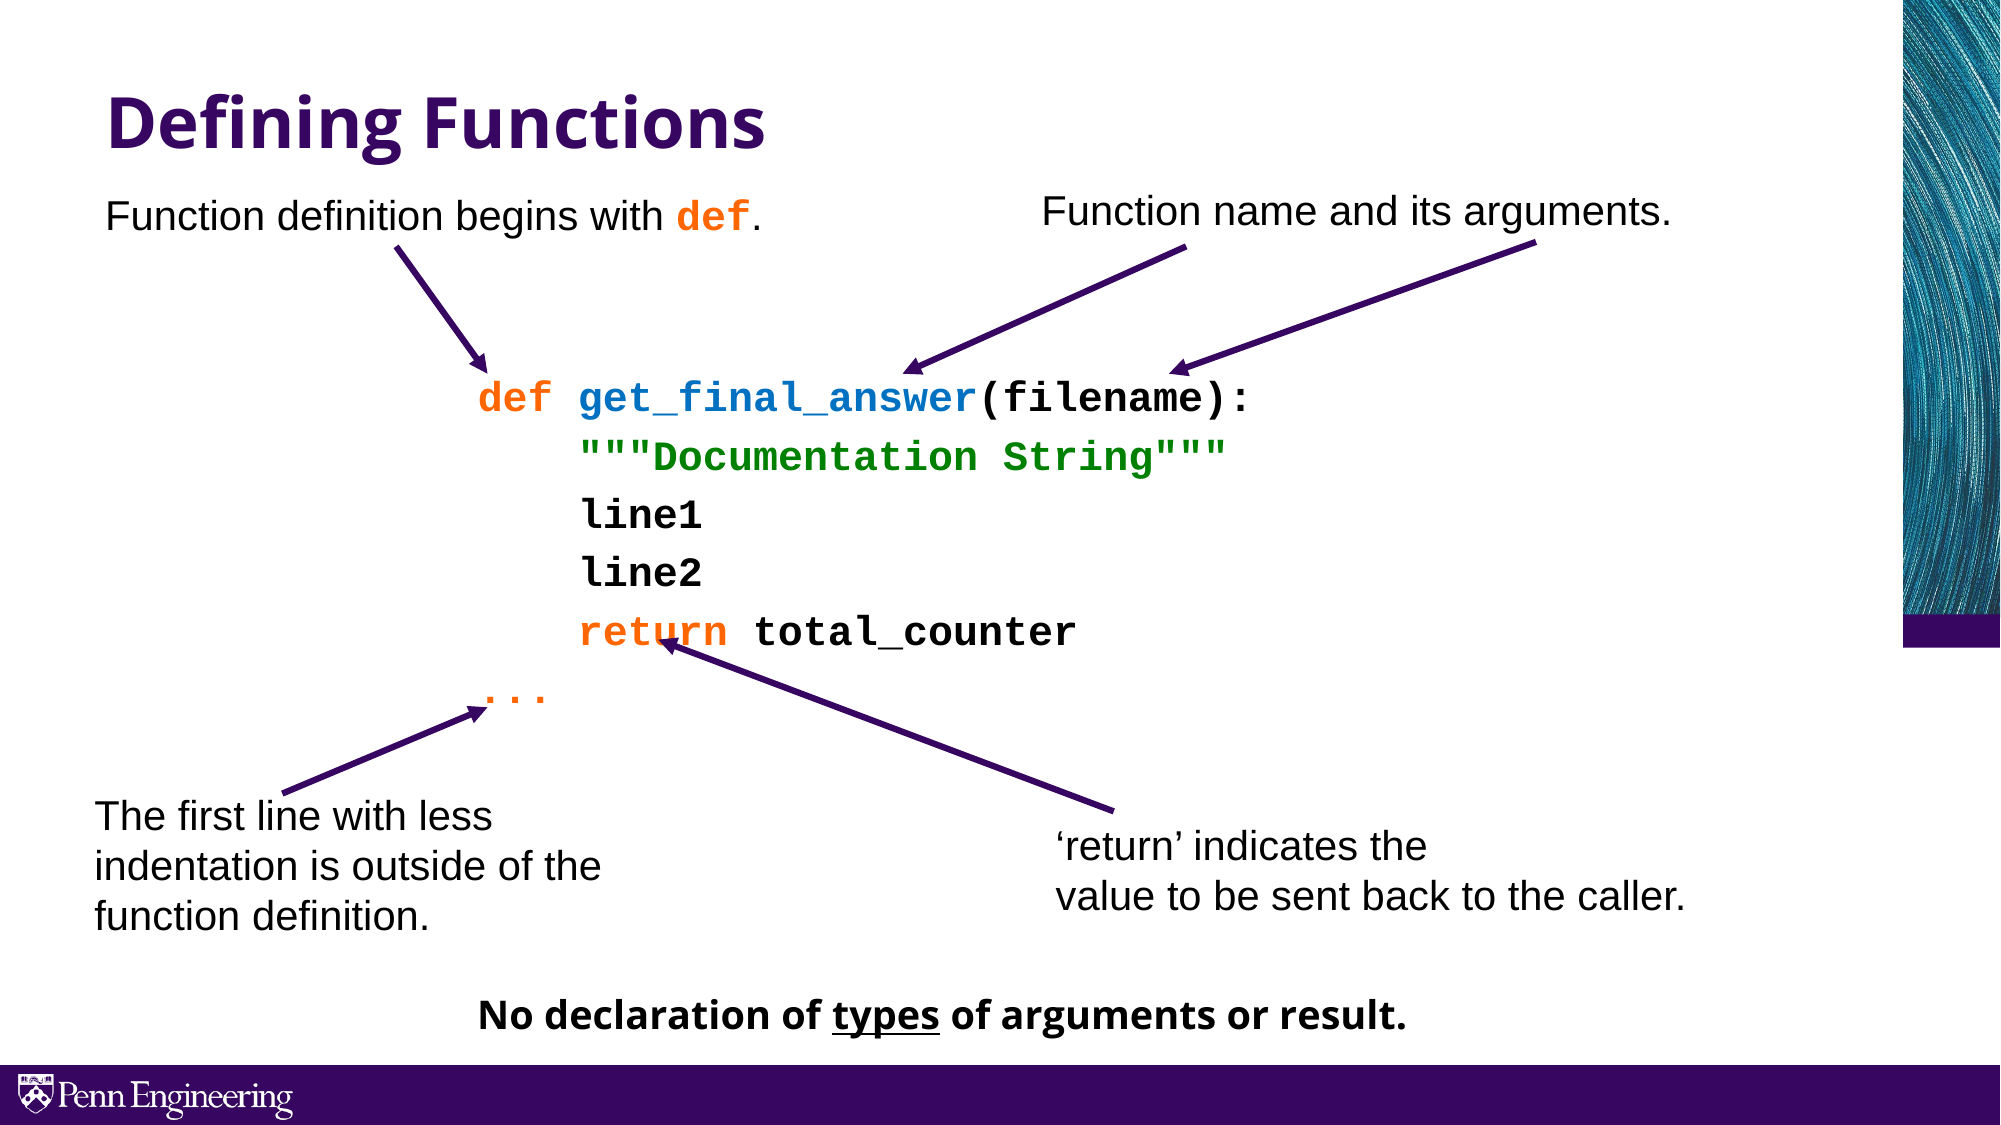

Defining Functions
Function name and its arguments.
Function definition begins with def.

def get_final_answer(filename):
    """Documentation String"""
    line1
    line2
    return total_counter
...
The first line with less
indentation is outside of the function definition.
‘return’ indicates the
value to be sent back to the caller.
No declaration of types of arguments or result.